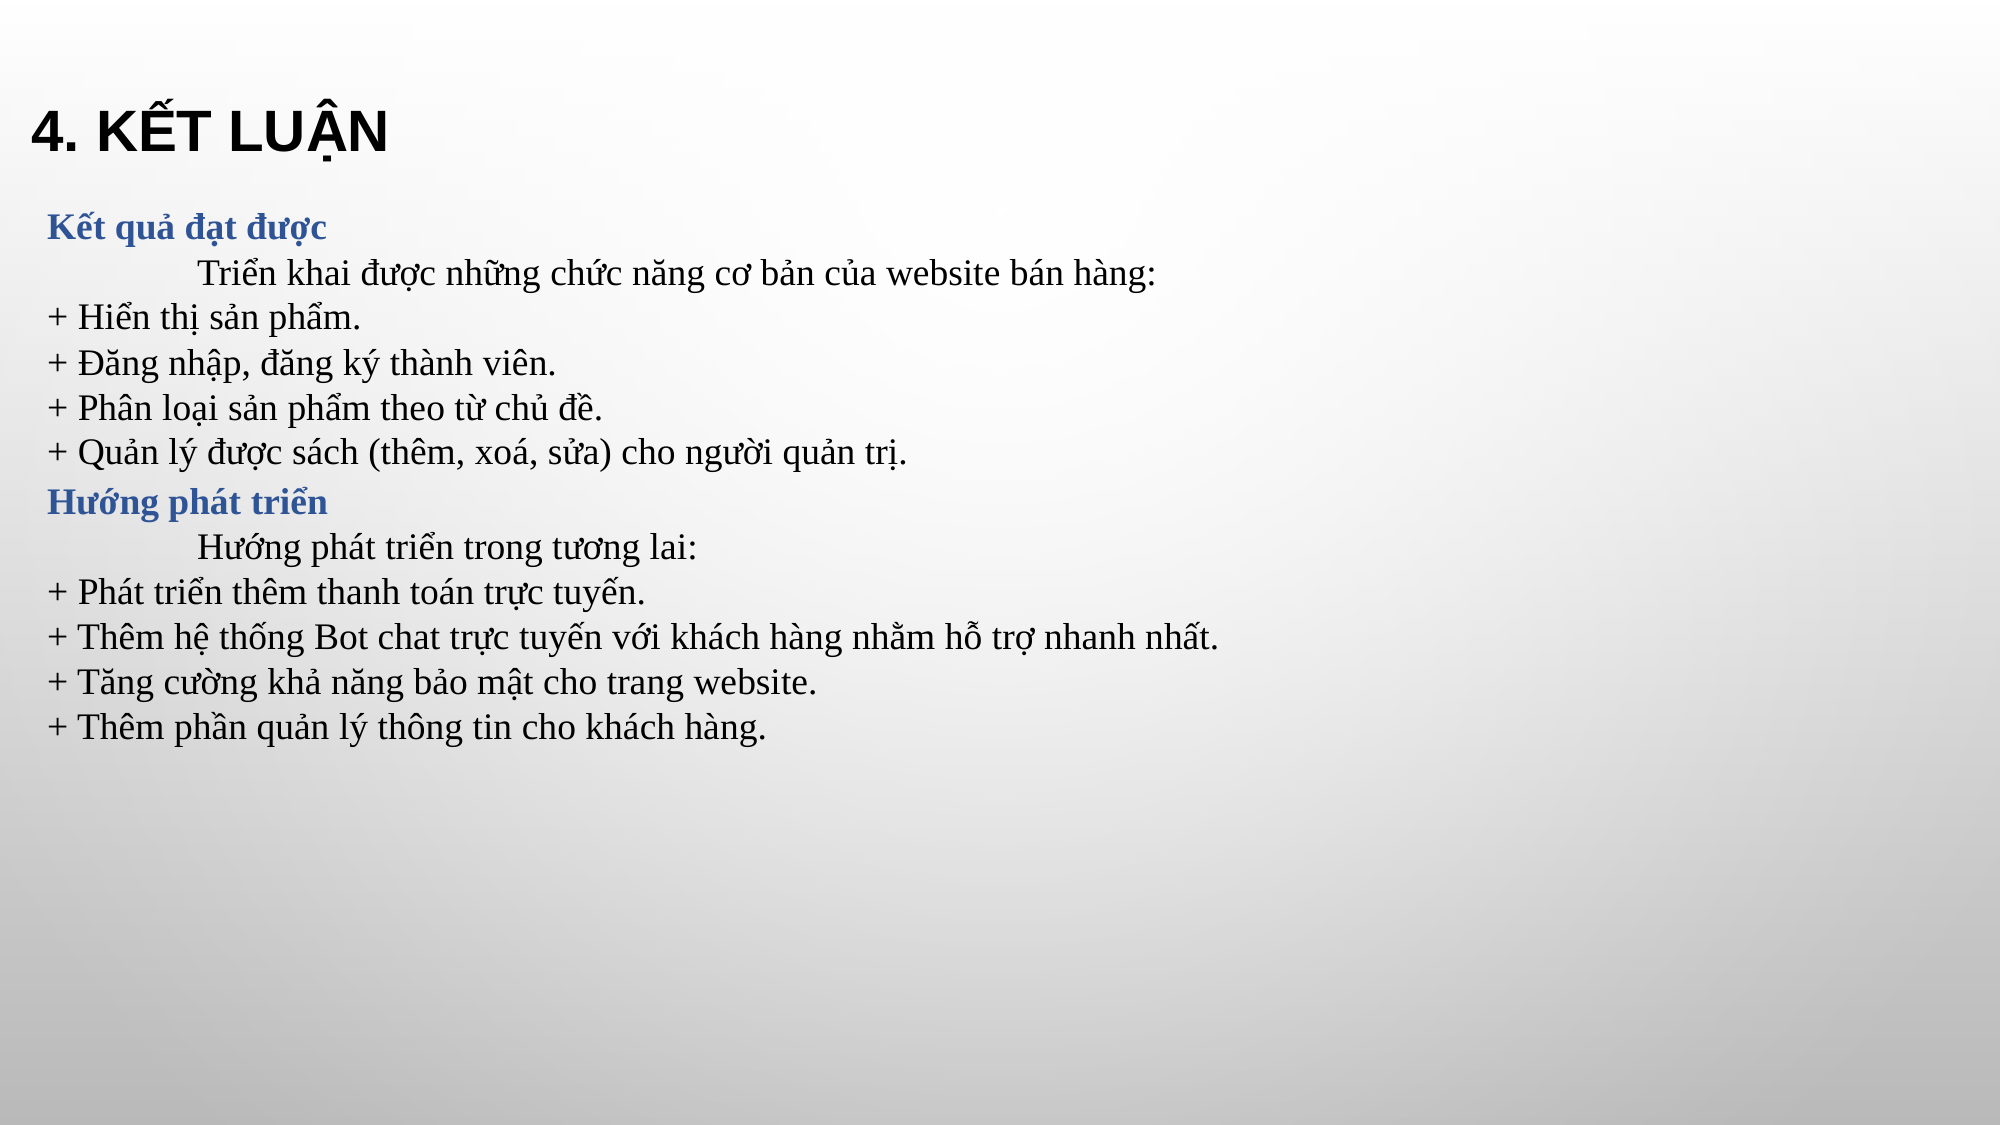

# 4. KẾT LUẬN

Kết quả đạt được
 	Triển khai được những chức năng cơ bản của website bán hàng:
+ Hiển thị sản phẩm.
+ Đăng nhập, đăng ký thành viên.
+ Phân loại sản phẩm theo từ chủ đề.
+ Quản lý được sách (thêm, xoá, sửa) cho người quản trị.
Hướng phát triển
	Hướng phát triển trong tương lai:
+ Phát triển thêm thanh toán trực tuyến.
+ Thêm hệ thống Bot chat trực tuyến với khách hàng nhằm hỗ trợ nhanh nhất.
+ Tăng cường khả năng bảo mật cho trang website.
+ Thêm phần quản lý thông tin cho khách hàng.